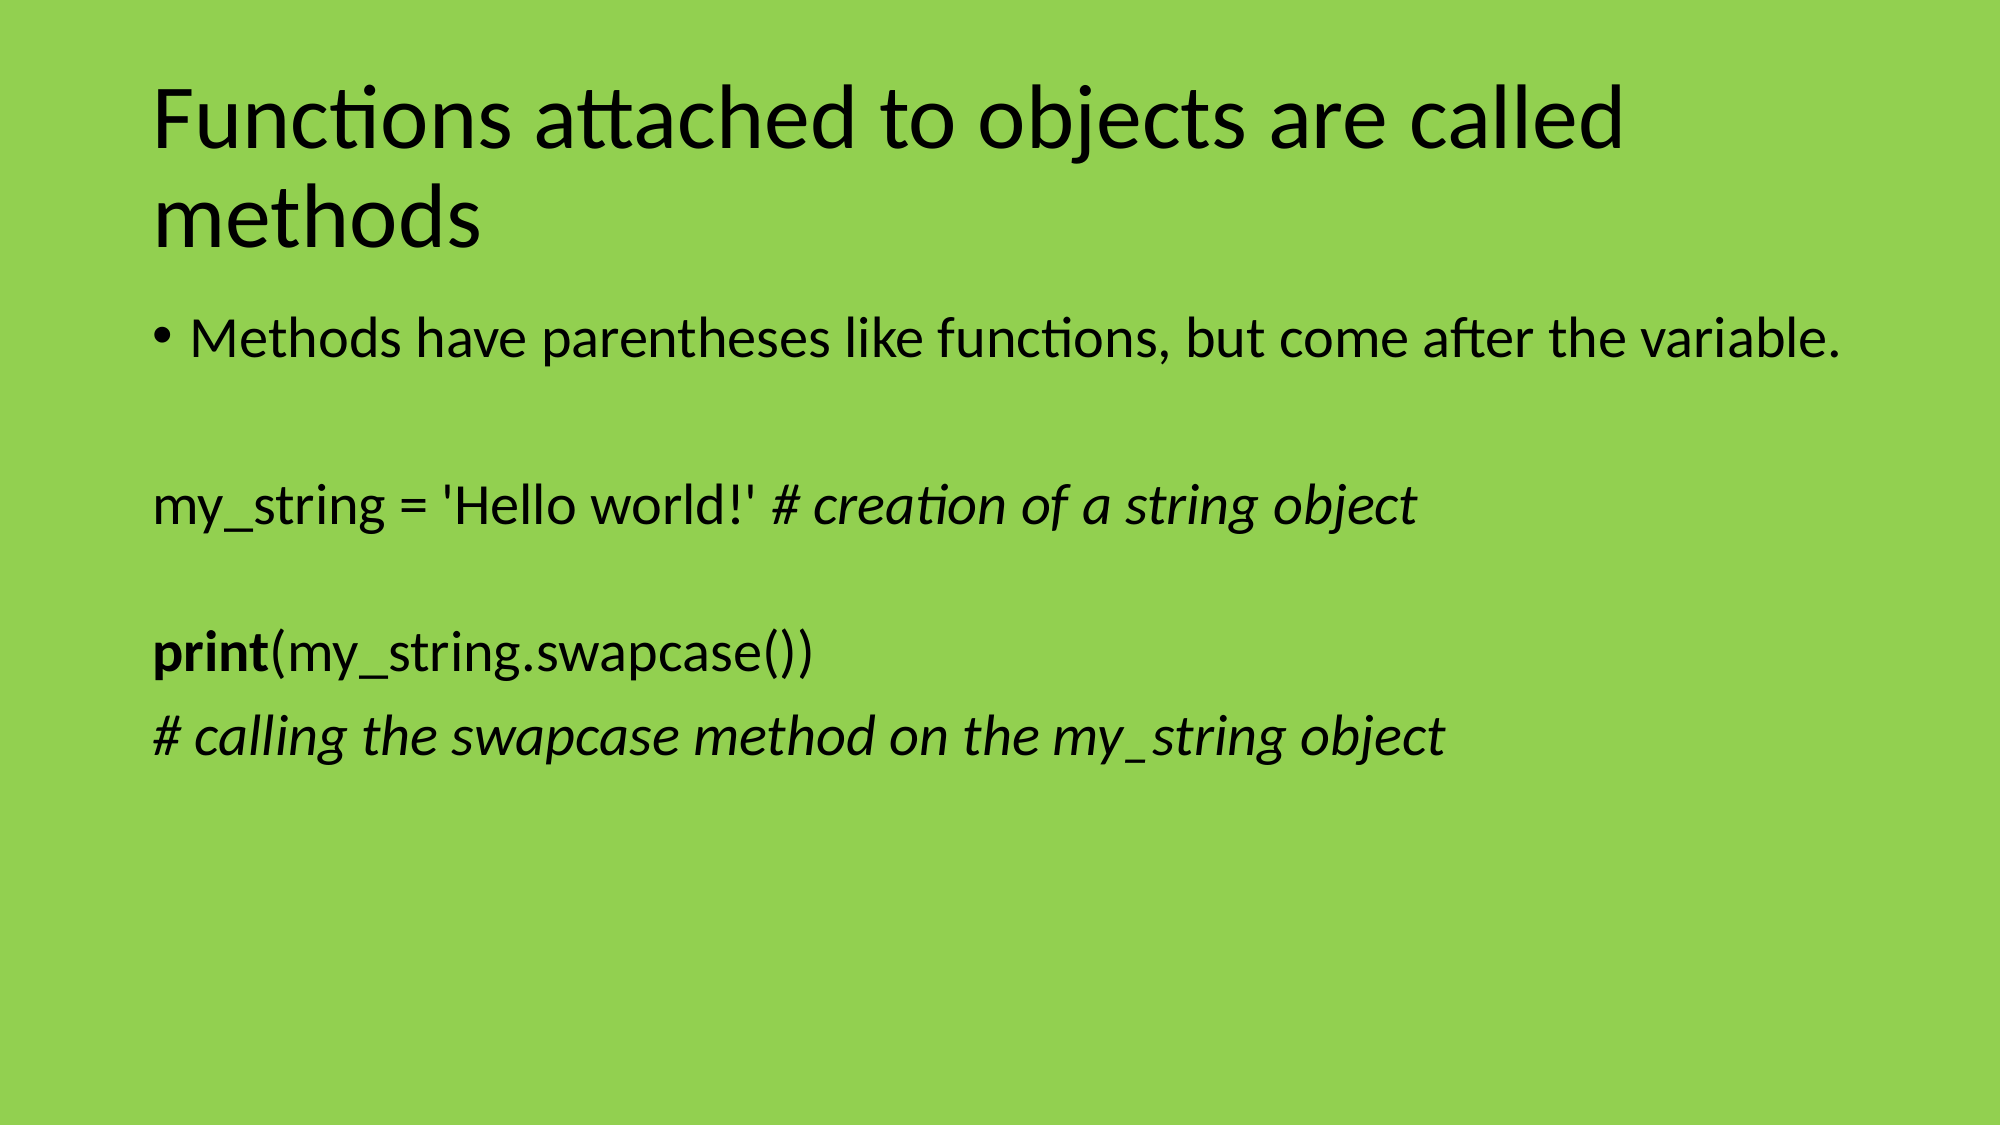

# Functions attached to objects are called methods
Methods have parentheses like functions, but come after the variable.

my_string = 'Hello world!' # creation of a string object
print(my_string.swapcase())
# calling the swapcase method on the my_string object